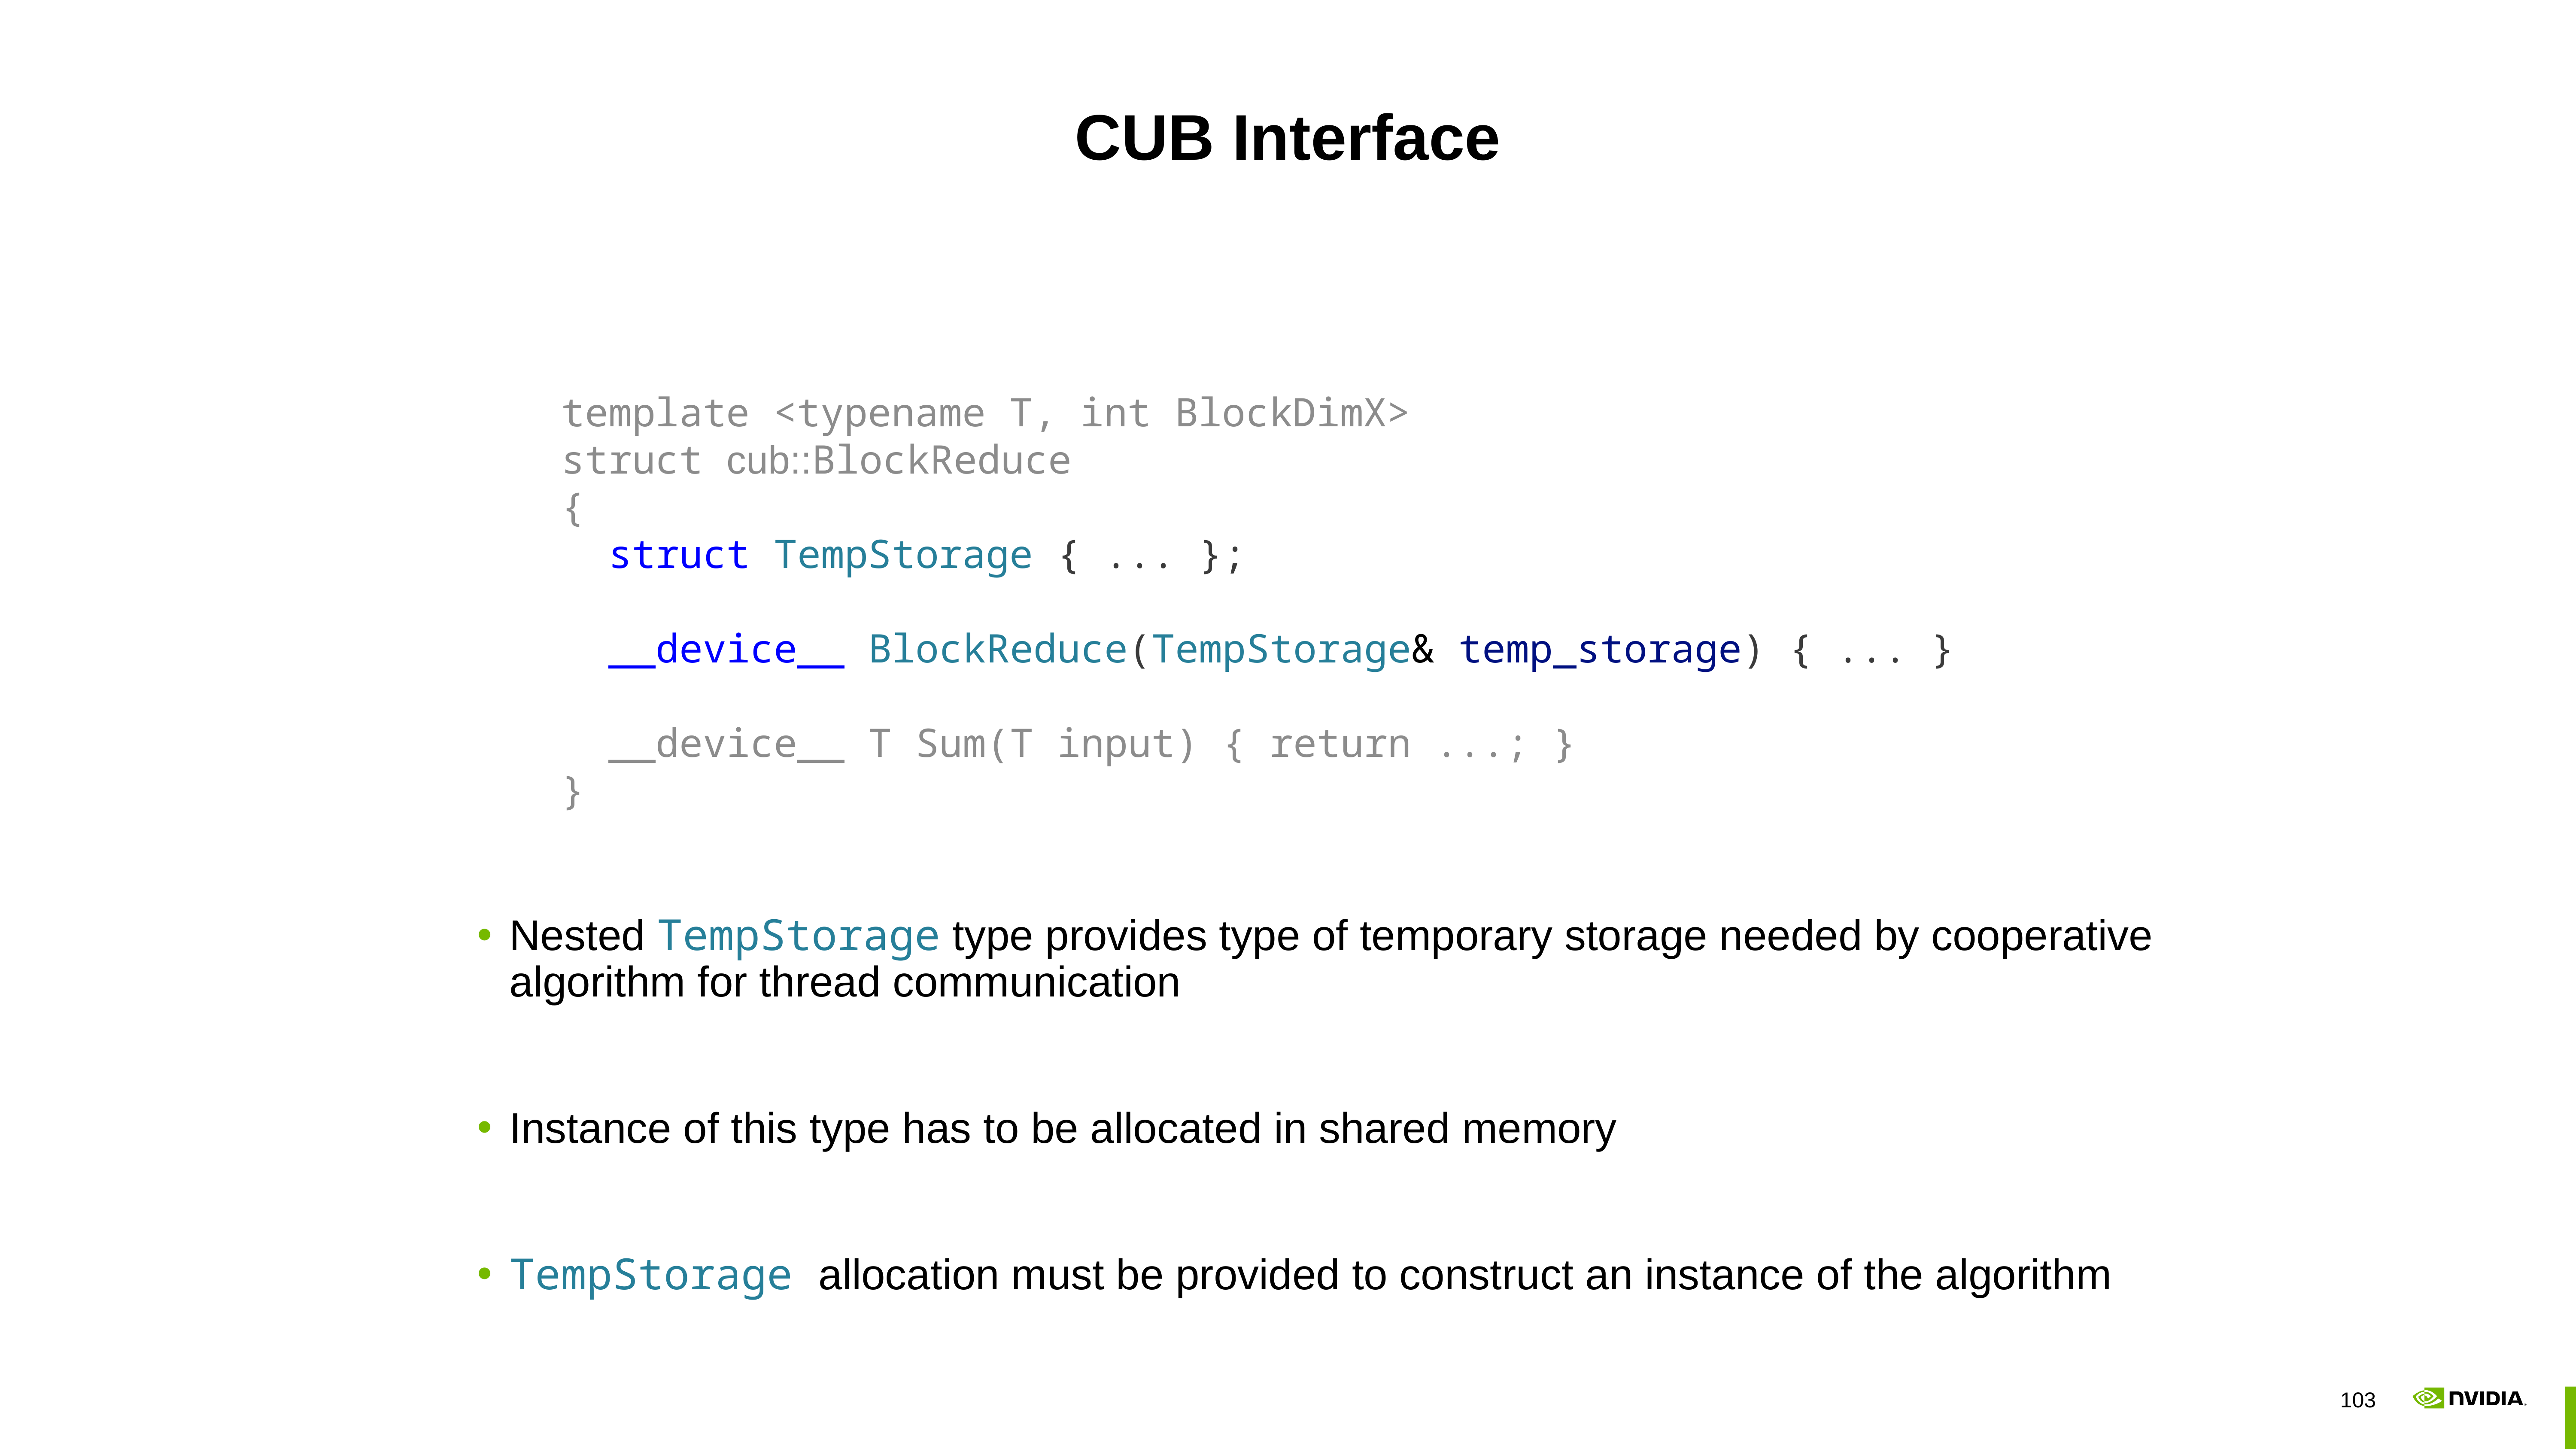

# CUB Interface
template <typename T, int BlockDimX>
struct cub::BlockReduce
{
  struct TempStorage { ... };

  __device__ BlockReduce(TempStorage& temp_storage) { ... }

  __device__ T Sum(T input) { return ...; }
}
Nested TempStorage type provides type of temporary storage needed by cooperative algorithm for thread communication

Instance of this type has to be allocated in shared memory

TempStorage allocation must be provided to construct an instance of the algorithm